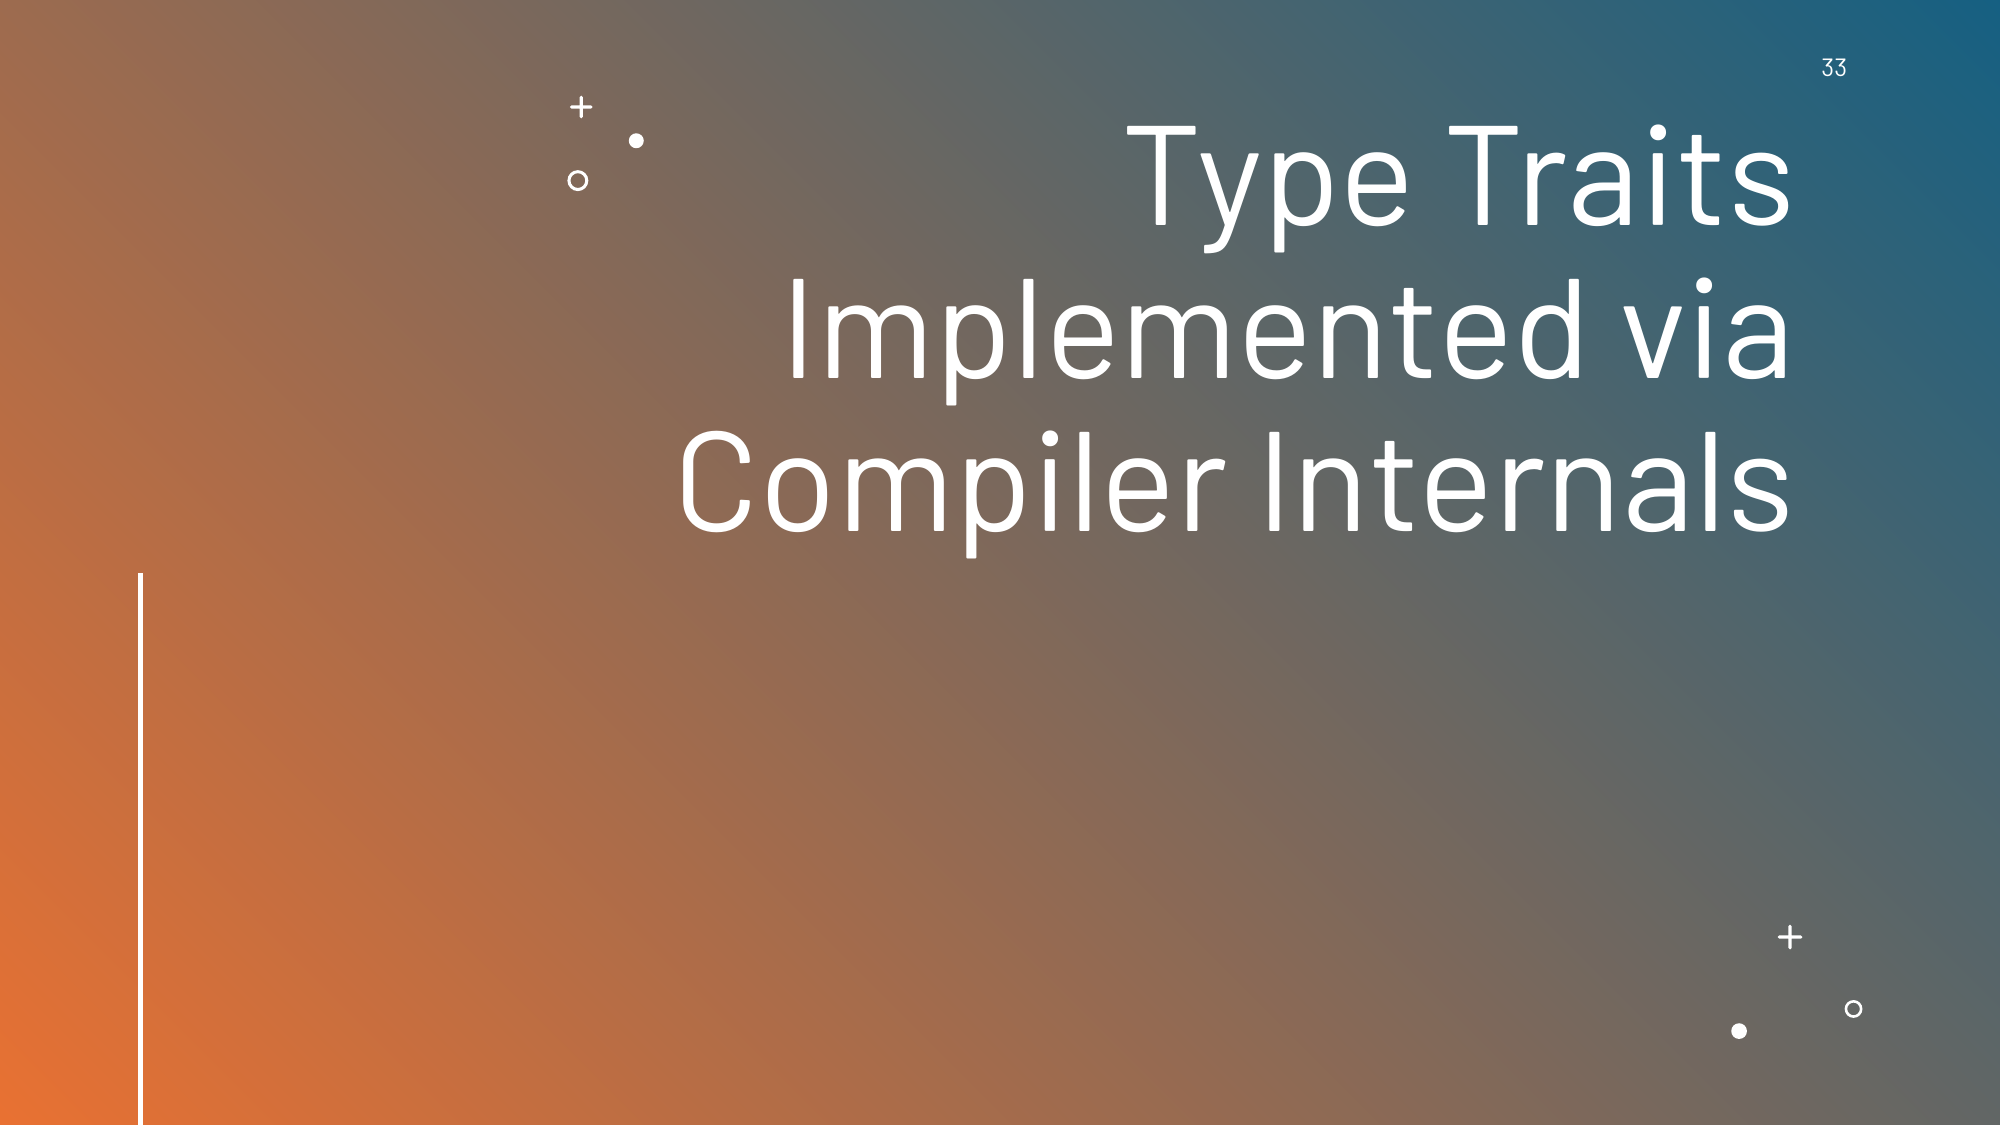

33

# Type Traits Implemented via Compiler Internals